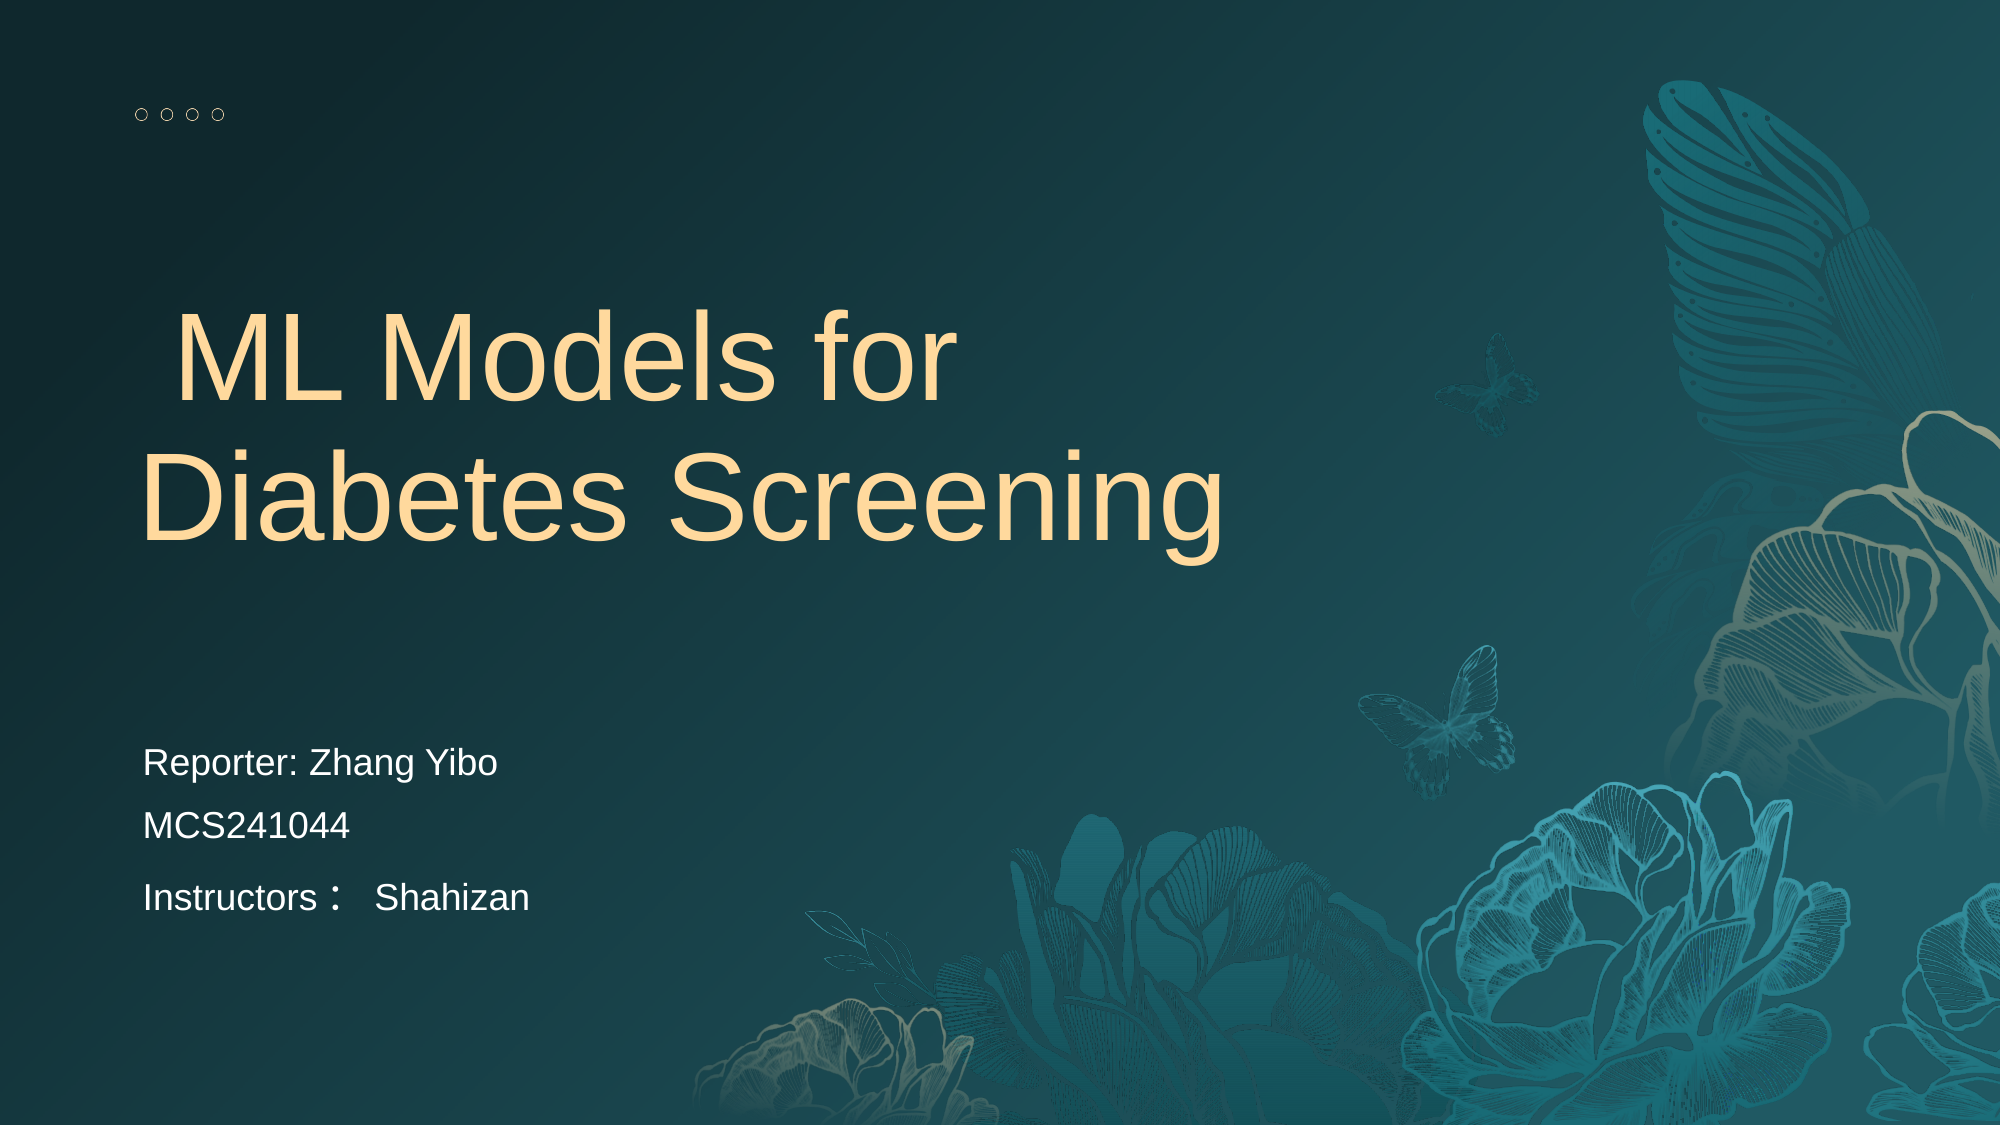

# ML Models for Diabetes Screening
Reporter: Zhang Yibo
MCS241044
Instructors：Shahizan